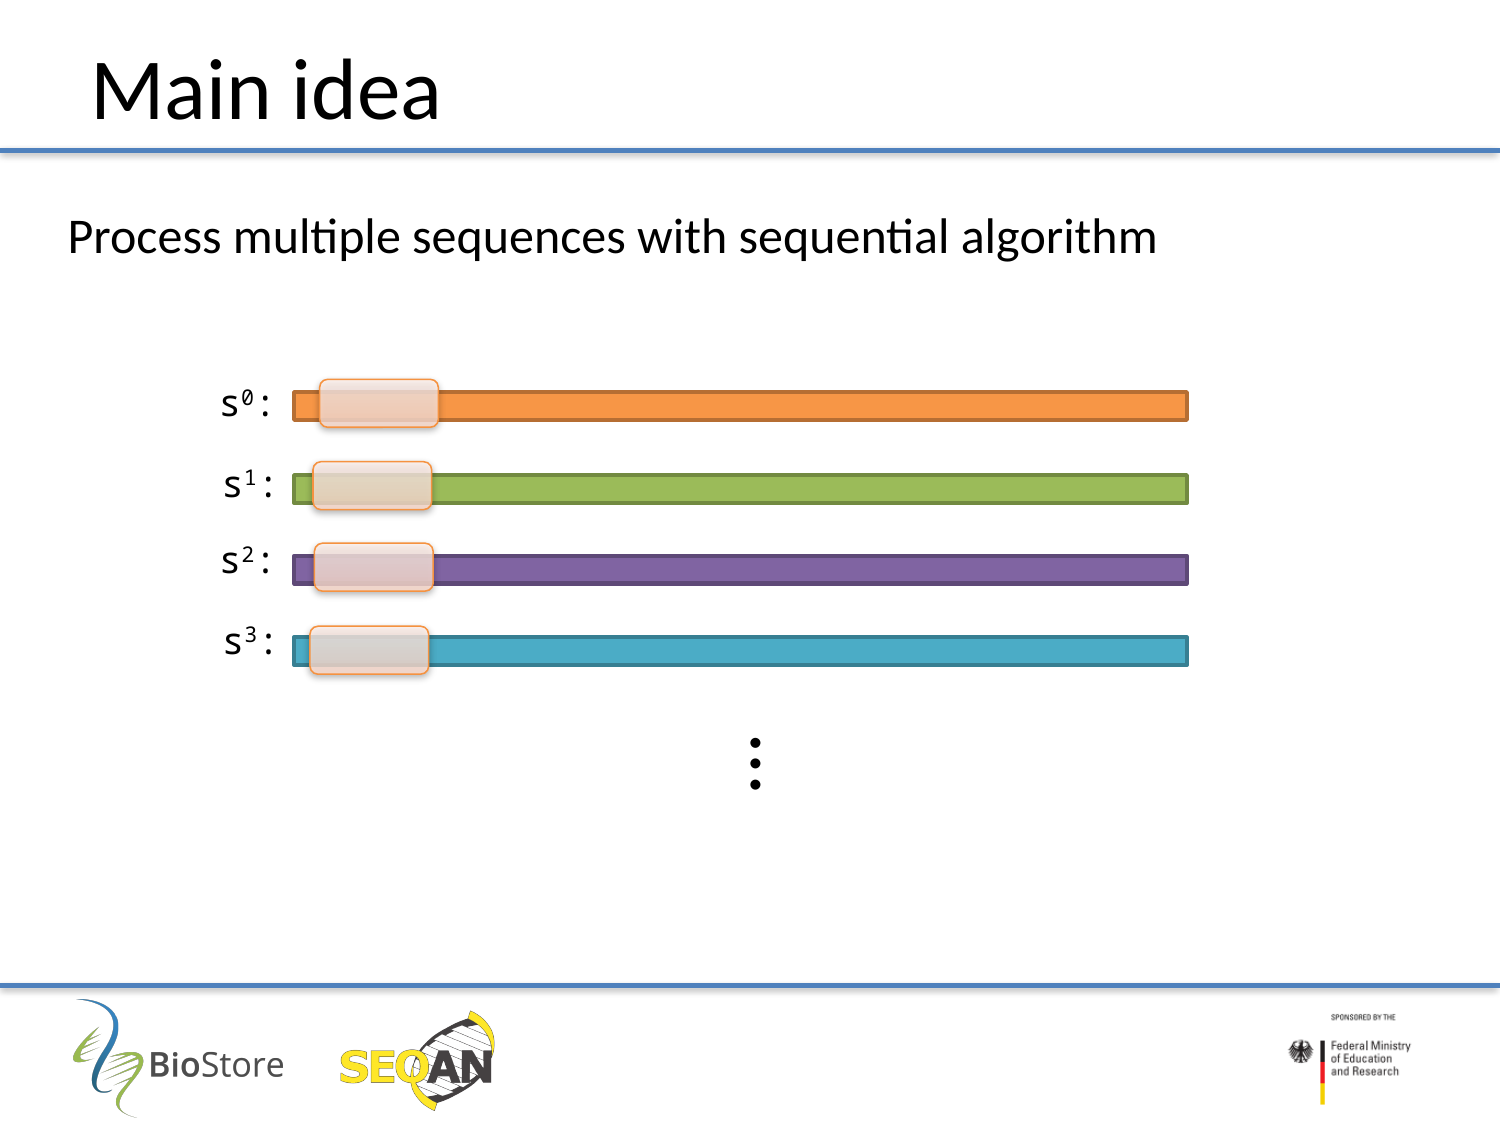

# Main idea
Process multiple sequences with sequential algorithm
s0:

s1:

s2:

s3:

…